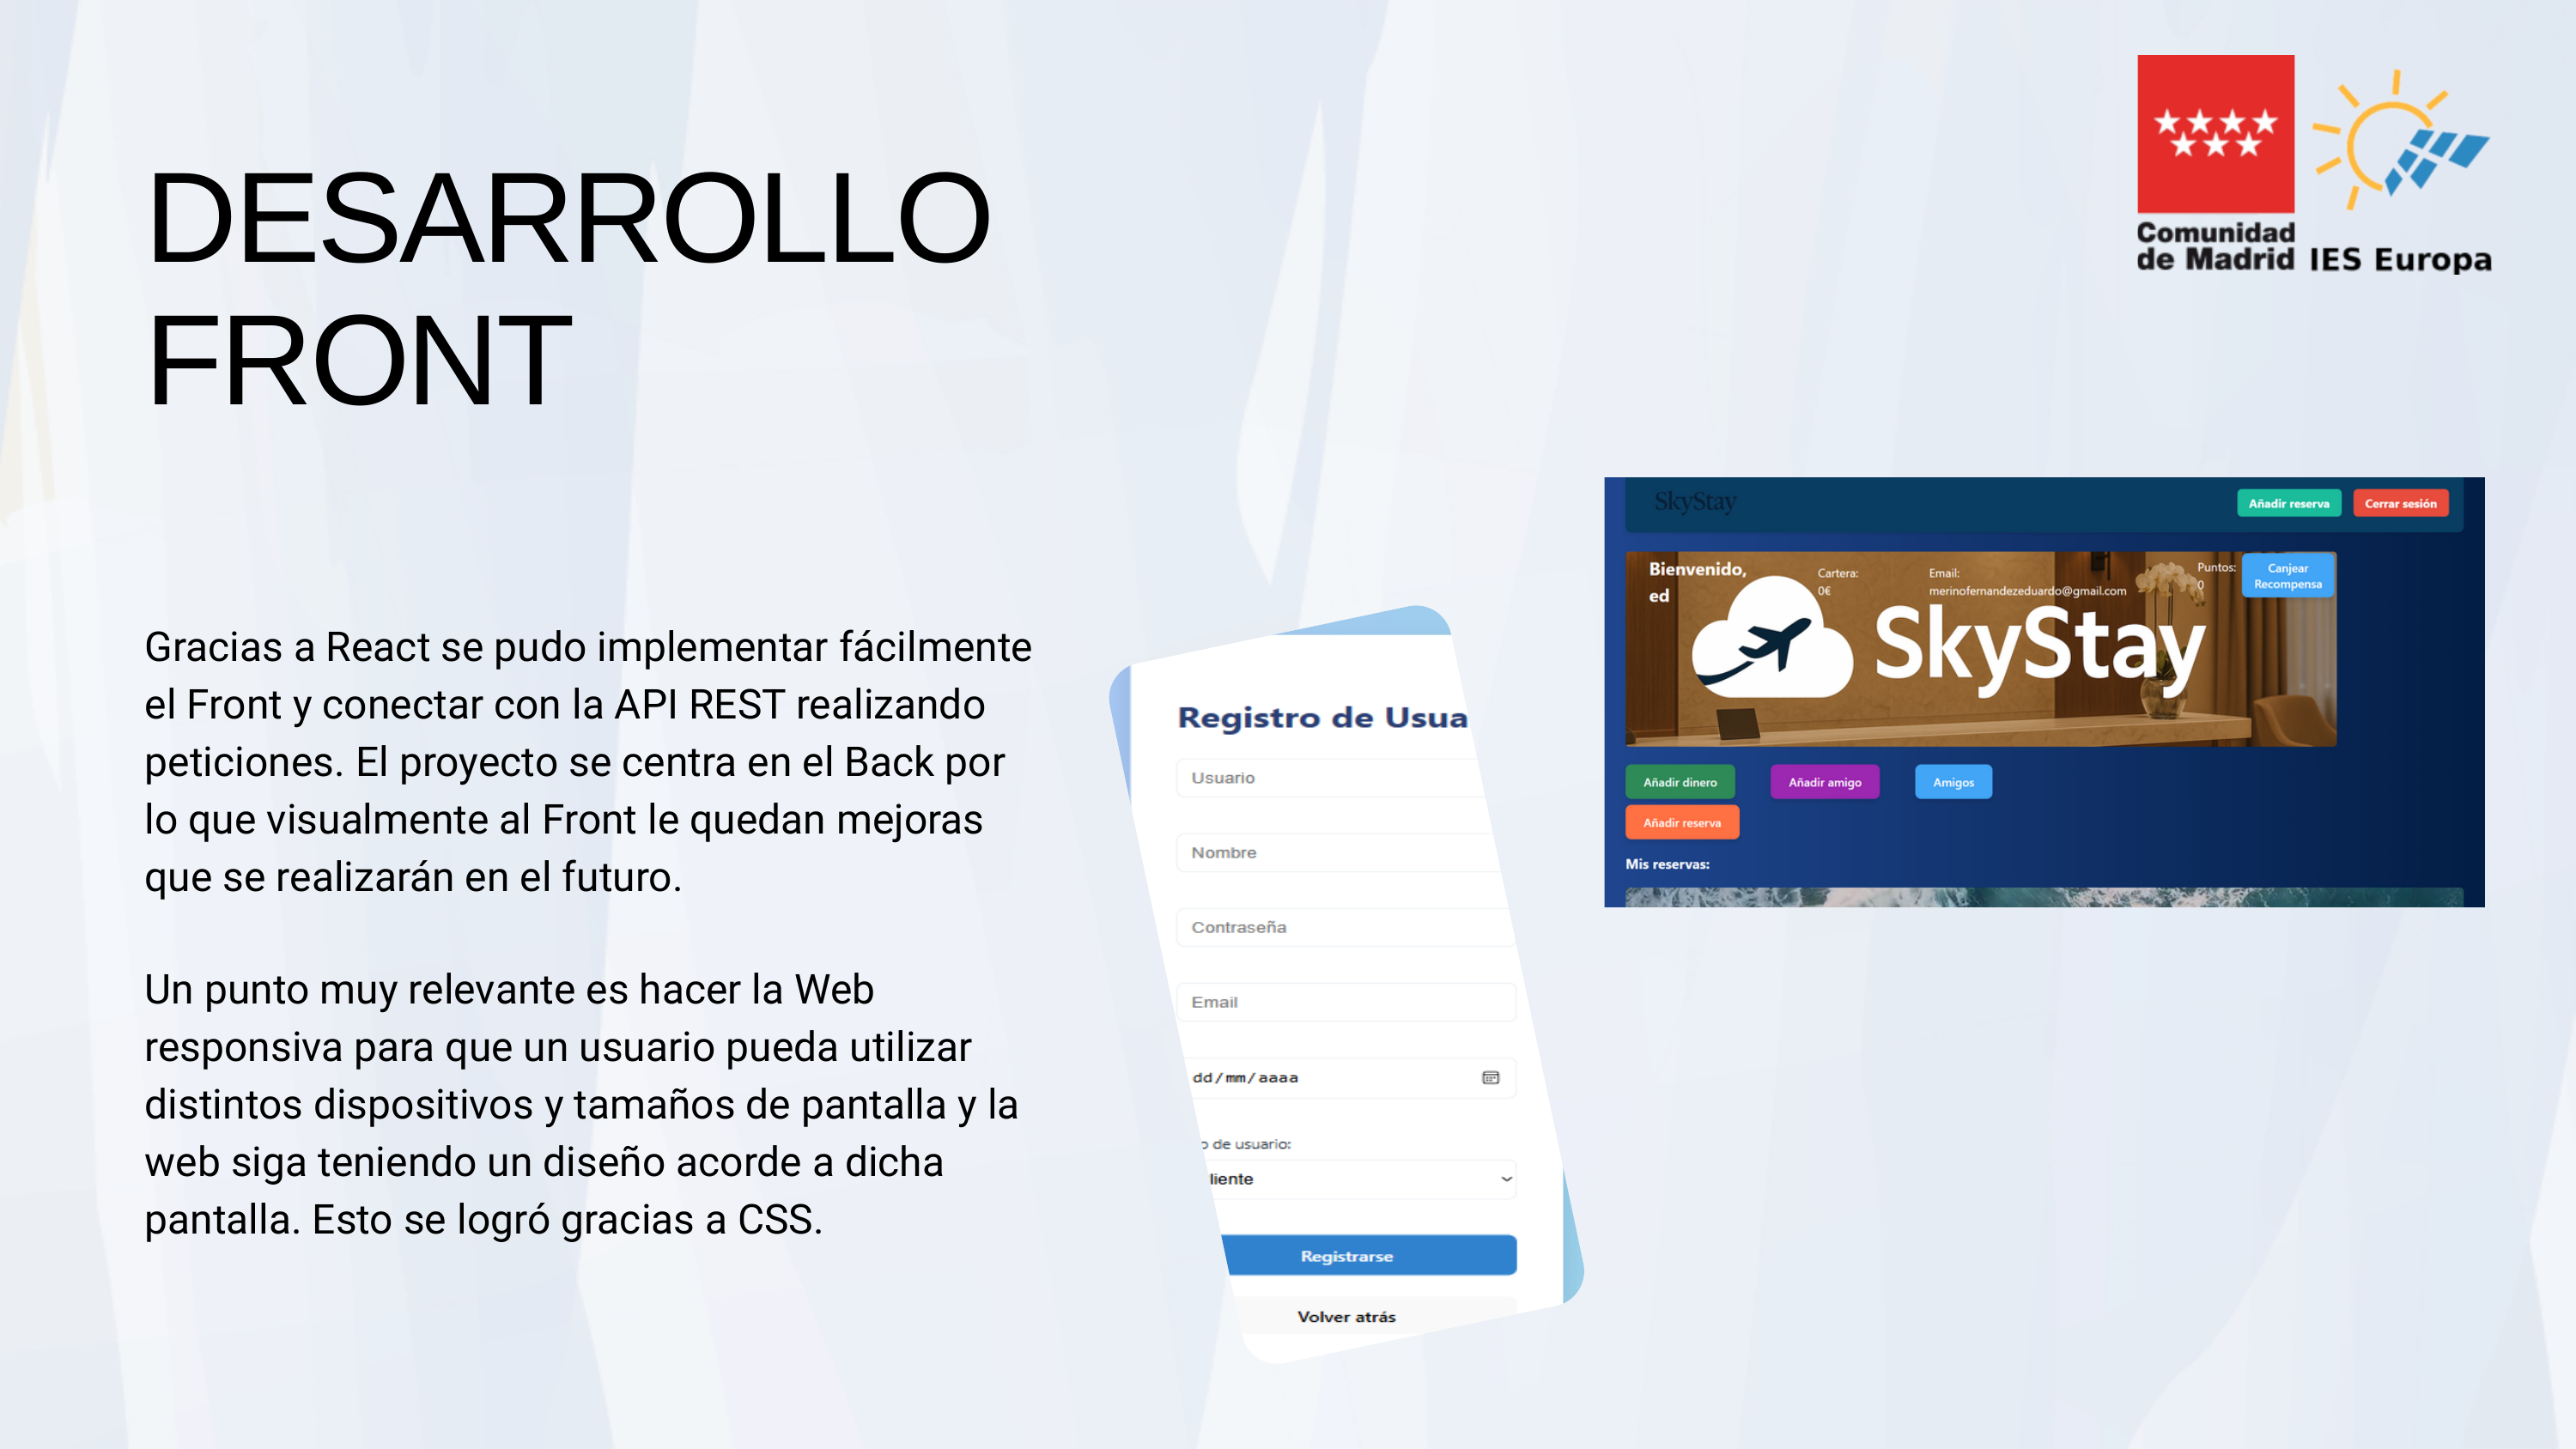

DESARROLLO FRONT

Gracias a React se pudo implementar fácilmente el Front y conectar con la API REST realizando peticiones. El proyecto se centra en el Back por lo que visualmente al Front le quedan mejoras que se realizarán en el futuro.

Un punto muy relevante es hacer la Web responsiva para que un usuario pueda utilizar distintos dispositivos y tamaños de pantalla y la web siga teniendo un diseño acorde a dicha pantalla. Esto se logró gracias a CSS.